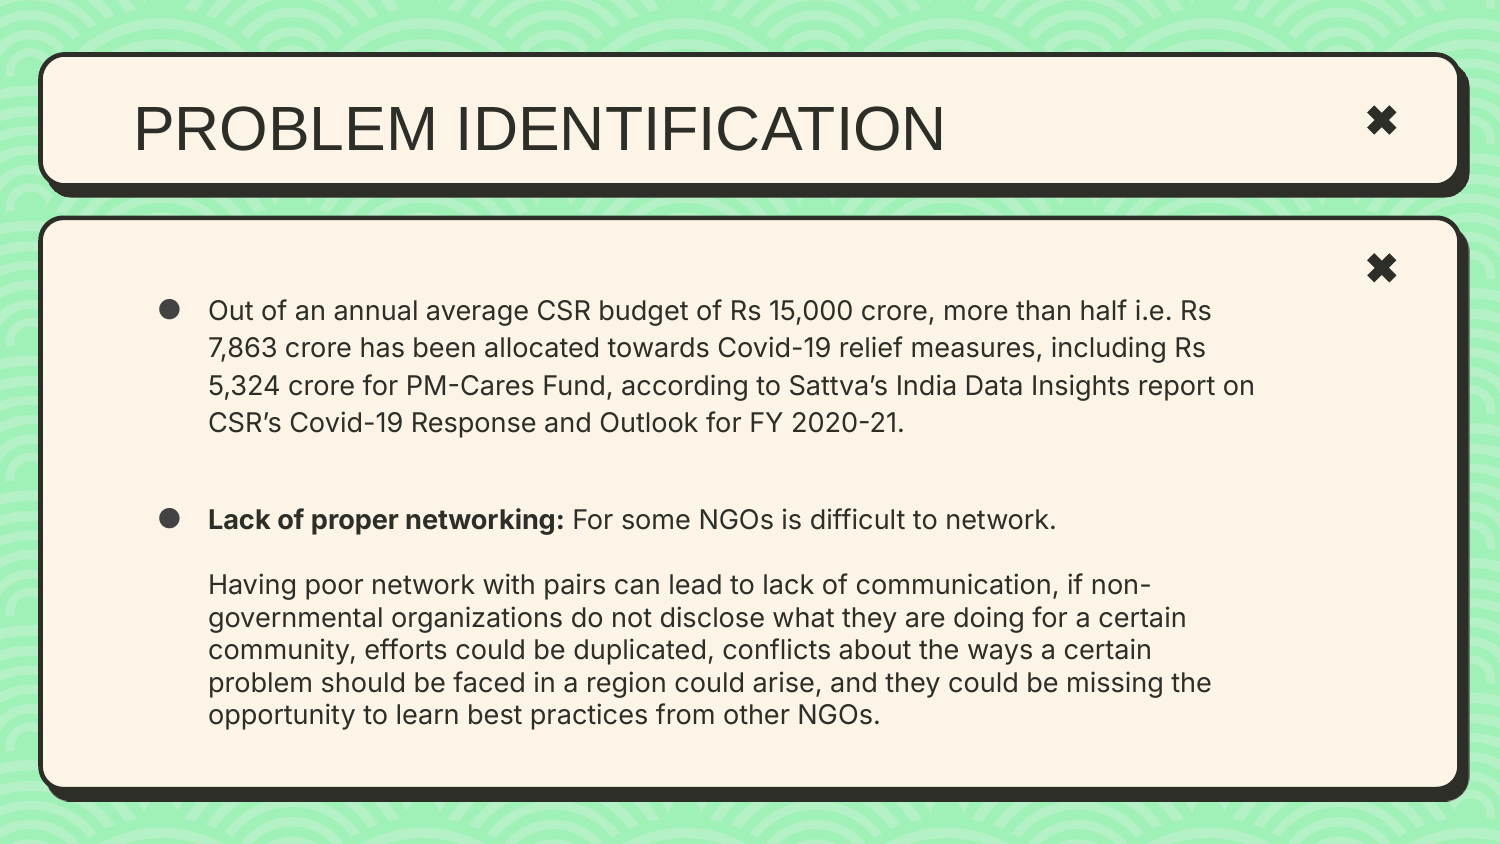

# PROBLEM IDENTIFICATION
Out of an annual average CSR budget of Rs 15,000 crore, more than half i.e. Rs 7,863 crore has been allocated towards Covid-19 relief measures, including Rs 5,324 crore for PM-Cares Fund, according to Sattva’s India Data Insights report on CSR’s Covid-19 Response and Outlook for FY 2020-21.​

Lack of proper networking: For some NGOs is difficult to network.
Having poor network with pairs can lead to lack of communication, if non-governmental organizations do not disclose what they are doing for a certain community, efforts could be duplicated, conflicts about the ways a certain problem should be faced in a region could arise, and they could be missing the opportunity to learn best practices from other NGOs.​